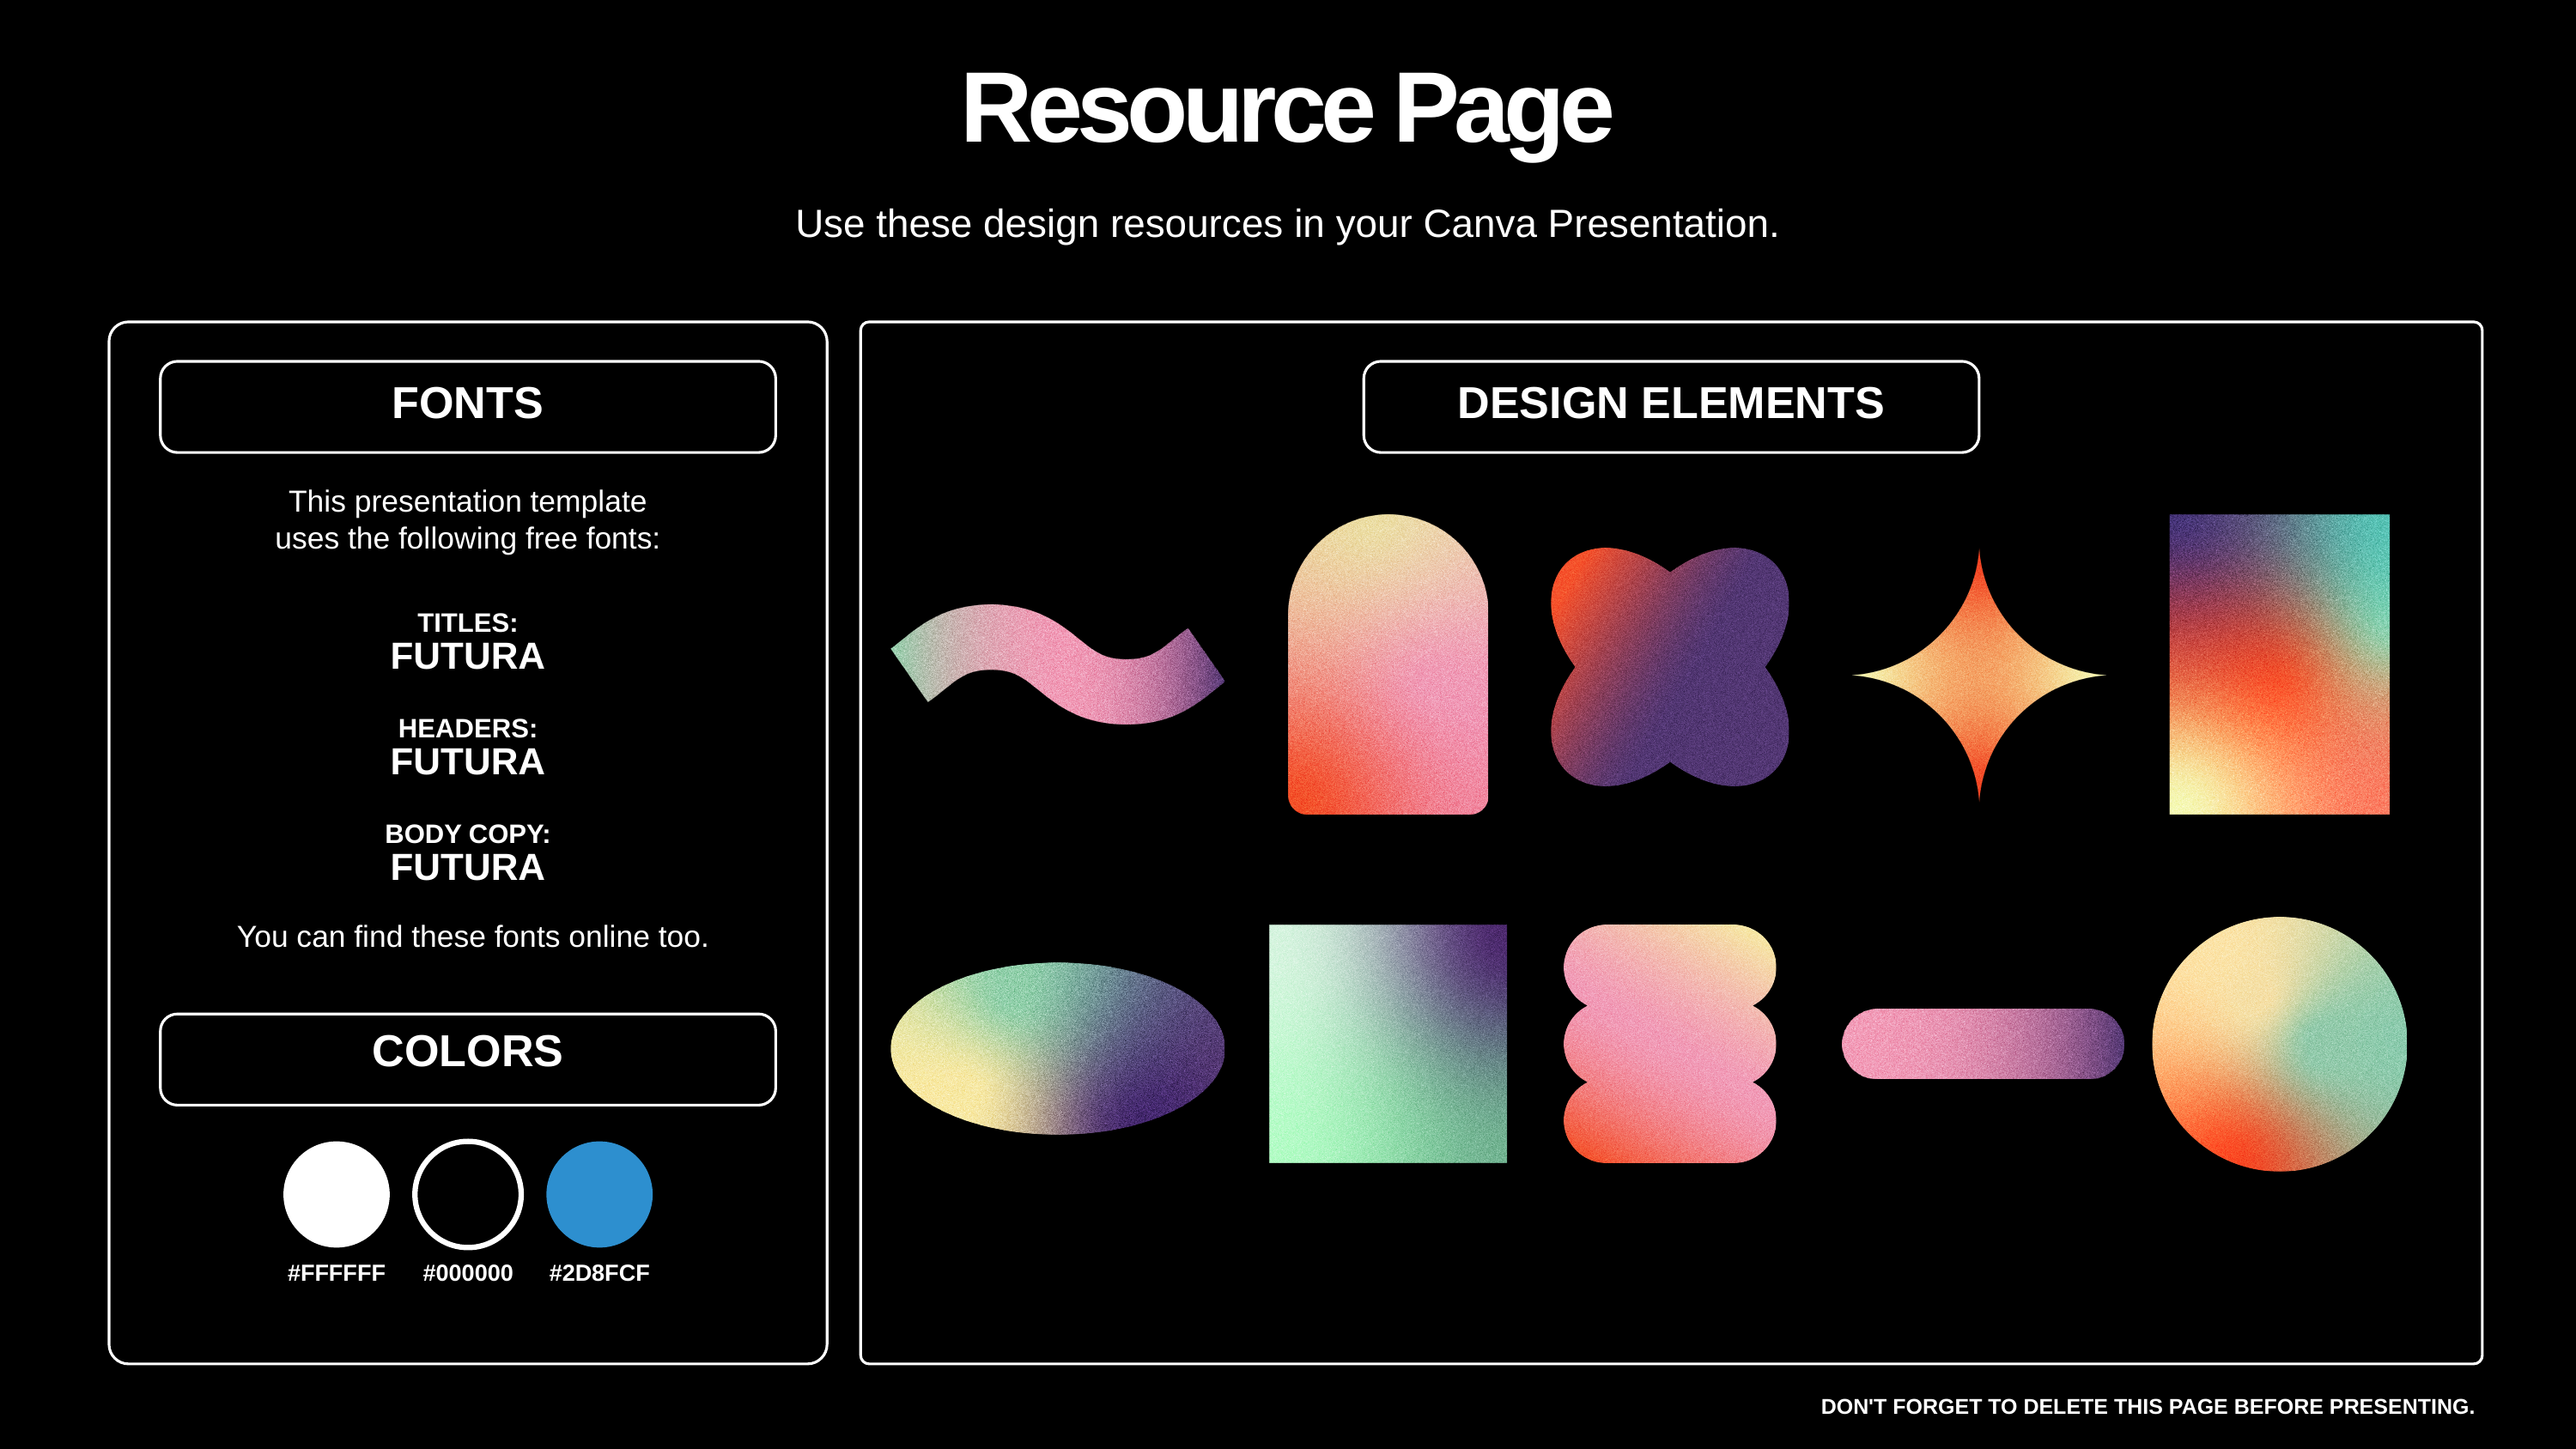

Resource Page
Use these design resources in your Canva Presentation.

FONTS
DESIGN ELEMENTS
This presentation template
uses the following free fonts:

TITLES:
FUTURA

HEADERS:
FUTURA

BODY COPY:
FUTURA
You can find these fonts online too.

COLORS

#FFFFFF
#000000
#2D8FCF
DON'T FORGET TO DELETE THIS PAGE BEFORE PRESENTING.